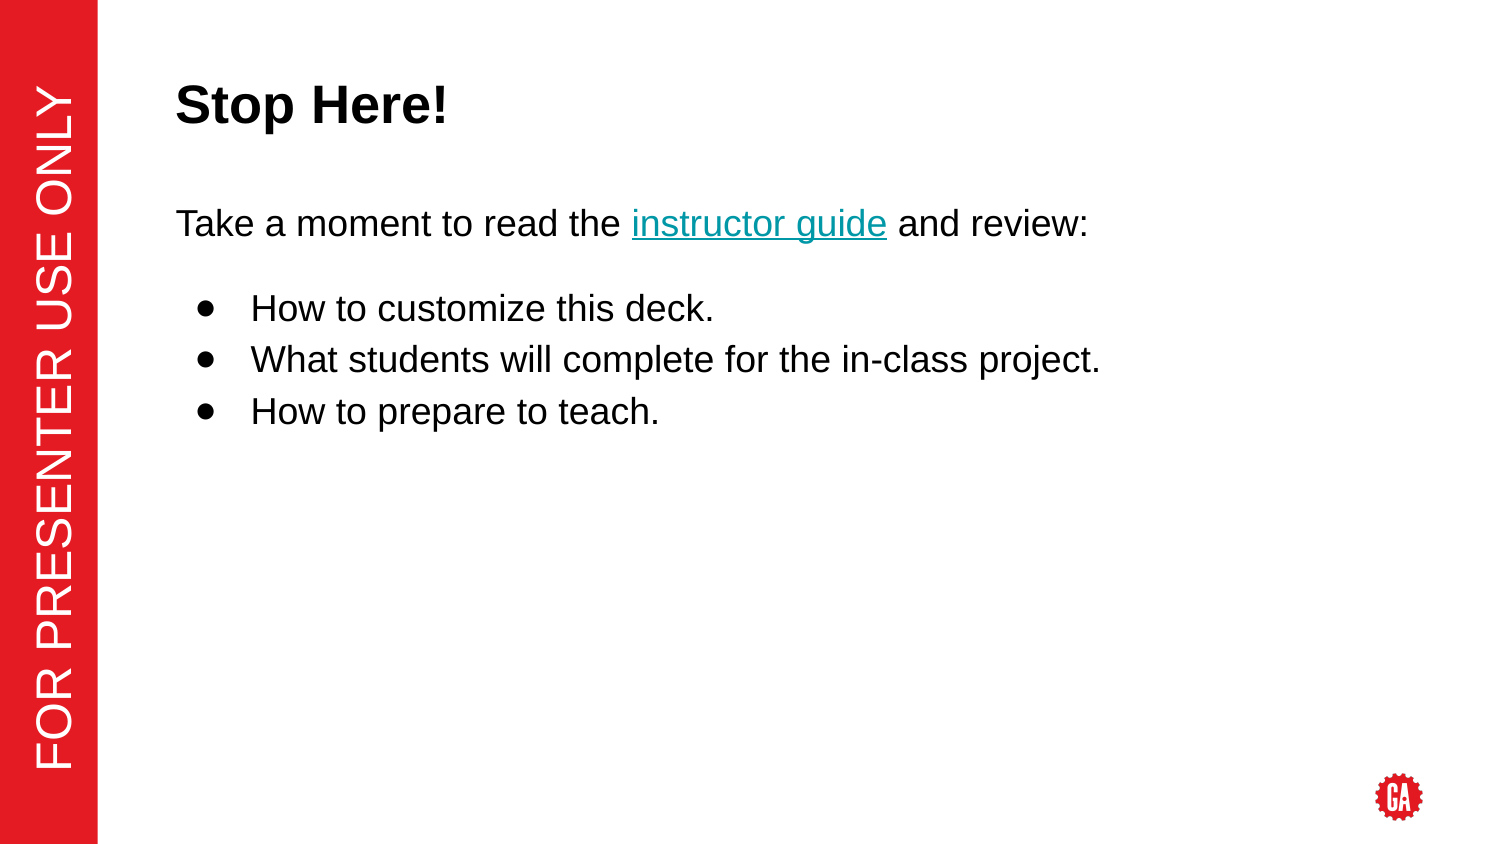

# Stop Here!
Take a moment to read the instructor guide and review:
How to customize this deck.
What students will complete for the in-class project.
How to prepare to teach.